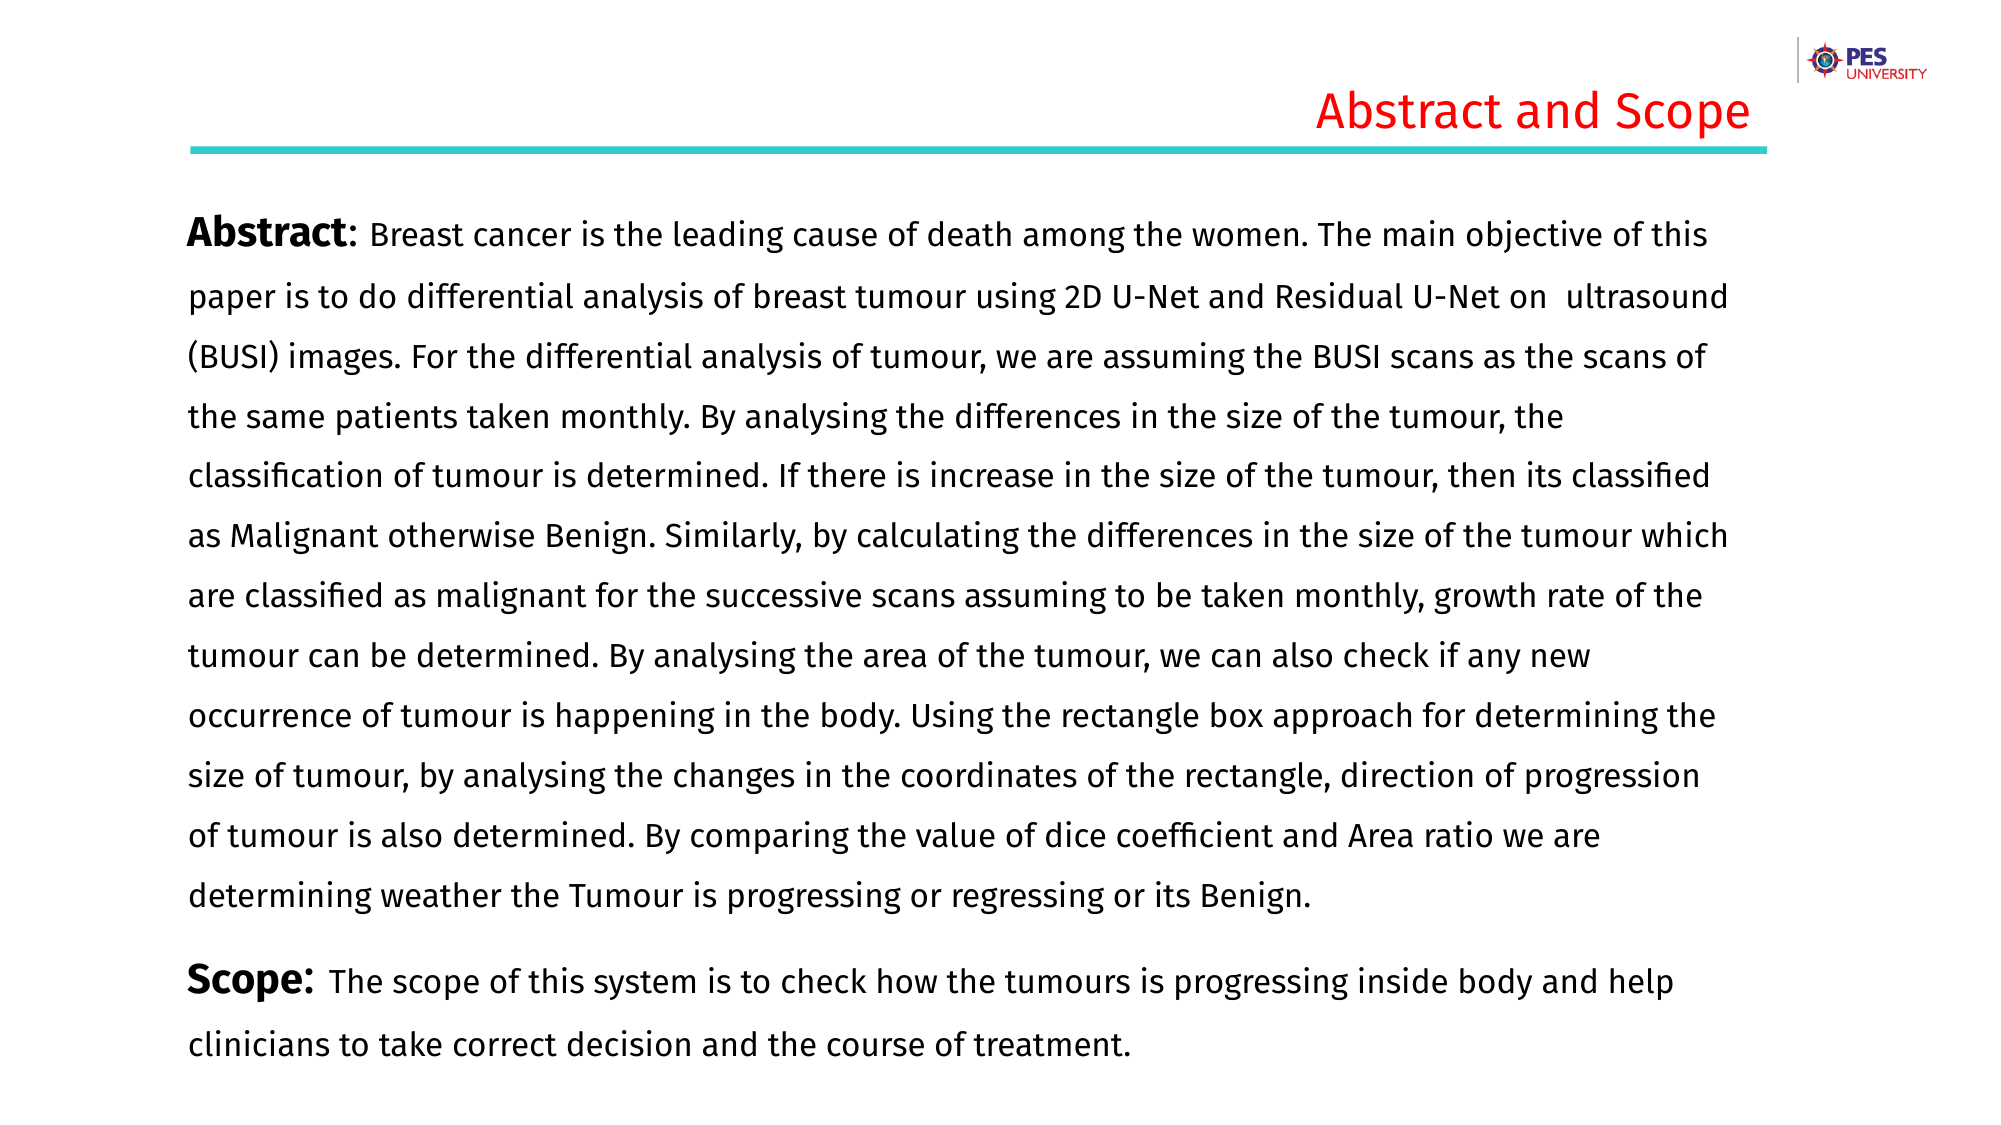

Abstract and Scope

Abstract: Breast cancer is the leading cause of death among the women. The main objective of this paper is to do differential analysis of breast tumour using 2D U-Net and Residual U-Net on  ultrasound (BUSI) images. For the differential analysis of tumour, we are assuming the BUSI scans as the scans of the same patients taken monthly. By analysing the differences in the size of the tumour, the classification of tumour is determined. If there is increase in the size of the tumour, then its classified as Malignant otherwise Benign. Similarly, by calculating the differences in the size of the tumour which are classified as malignant for the successive scans assuming to be taken monthly, growth rate of the tumour can be determined. By analysing the area of the tumour, we can also check if any new occurrence of tumour is happening in the body. Using the rectangle box approach for determining the size of tumour, by analysing the changes in the coordinates of the rectangle, direction of progression of tumour is also determined. By comparing the value of dice coefficient and Area ratio we are determining weather the Tumour is progressing or regressing or its Benign.
Scope: The scope of this system is to check how the tumours is progressing inside body and help clinicians to take correct decision and the course of treatment.